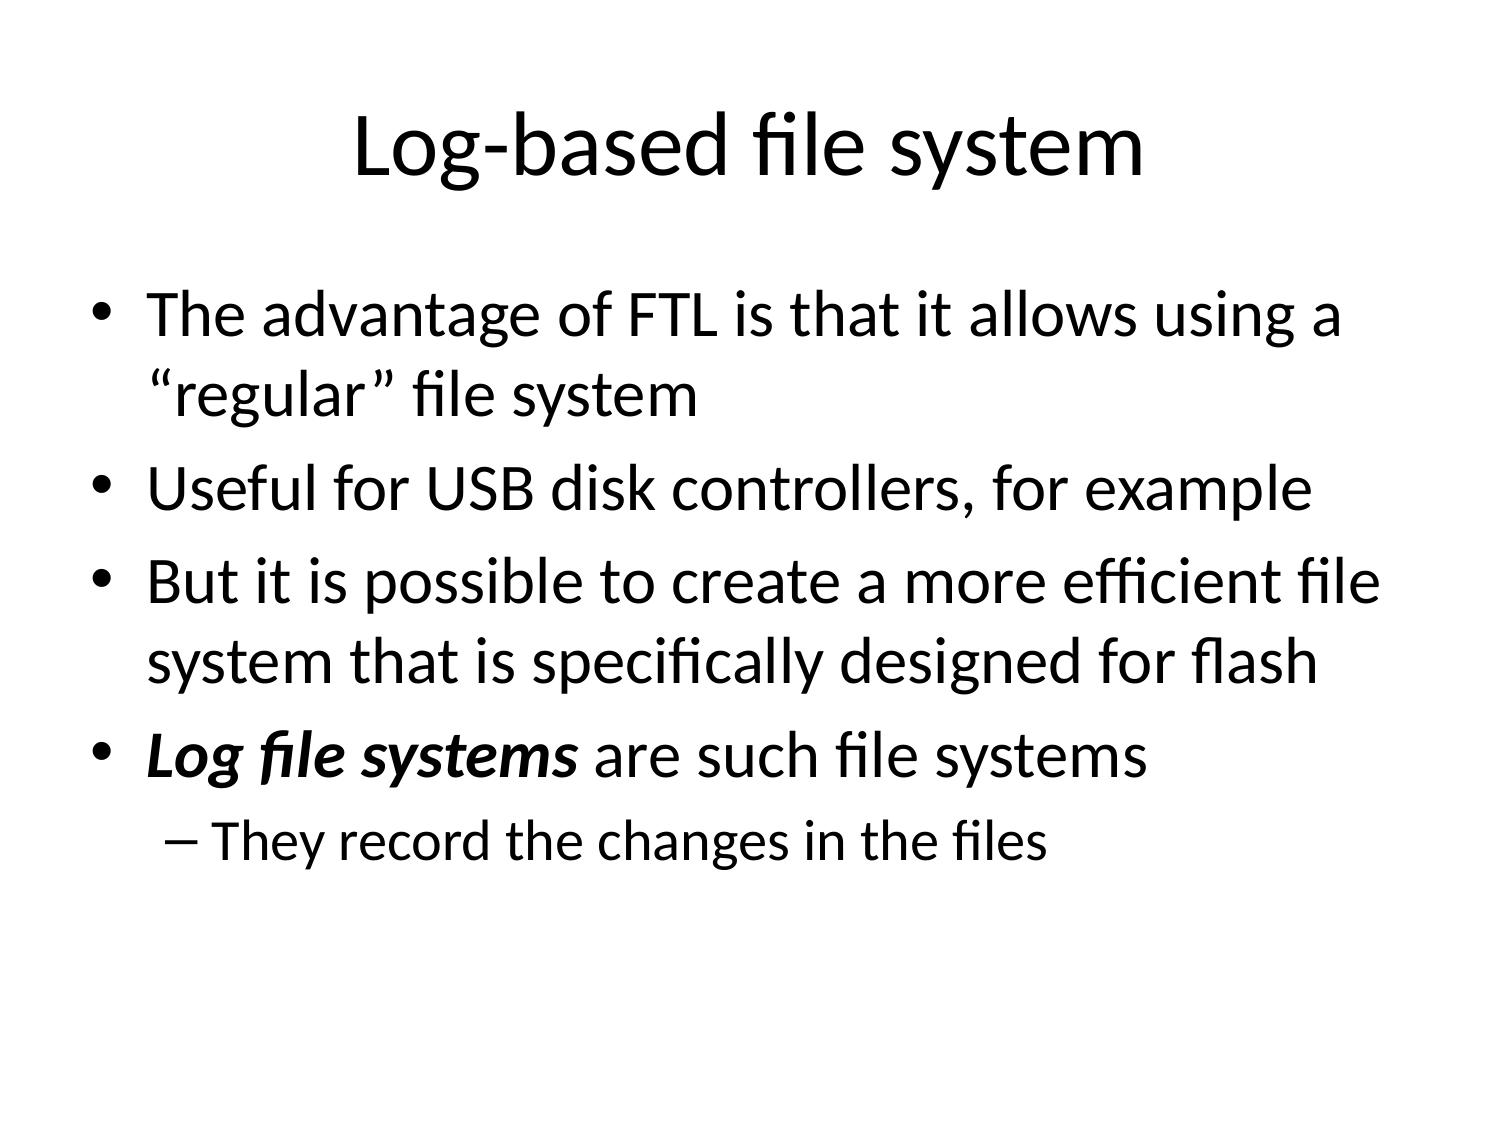

# Log-based file system
The advantage of FTL is that it allows using a “regular” file system
Useful for USB disk controllers, for example
But it is possible to create a more efficient file system that is specifically designed for flash
Log file systems are such file systems
They record the changes in the files